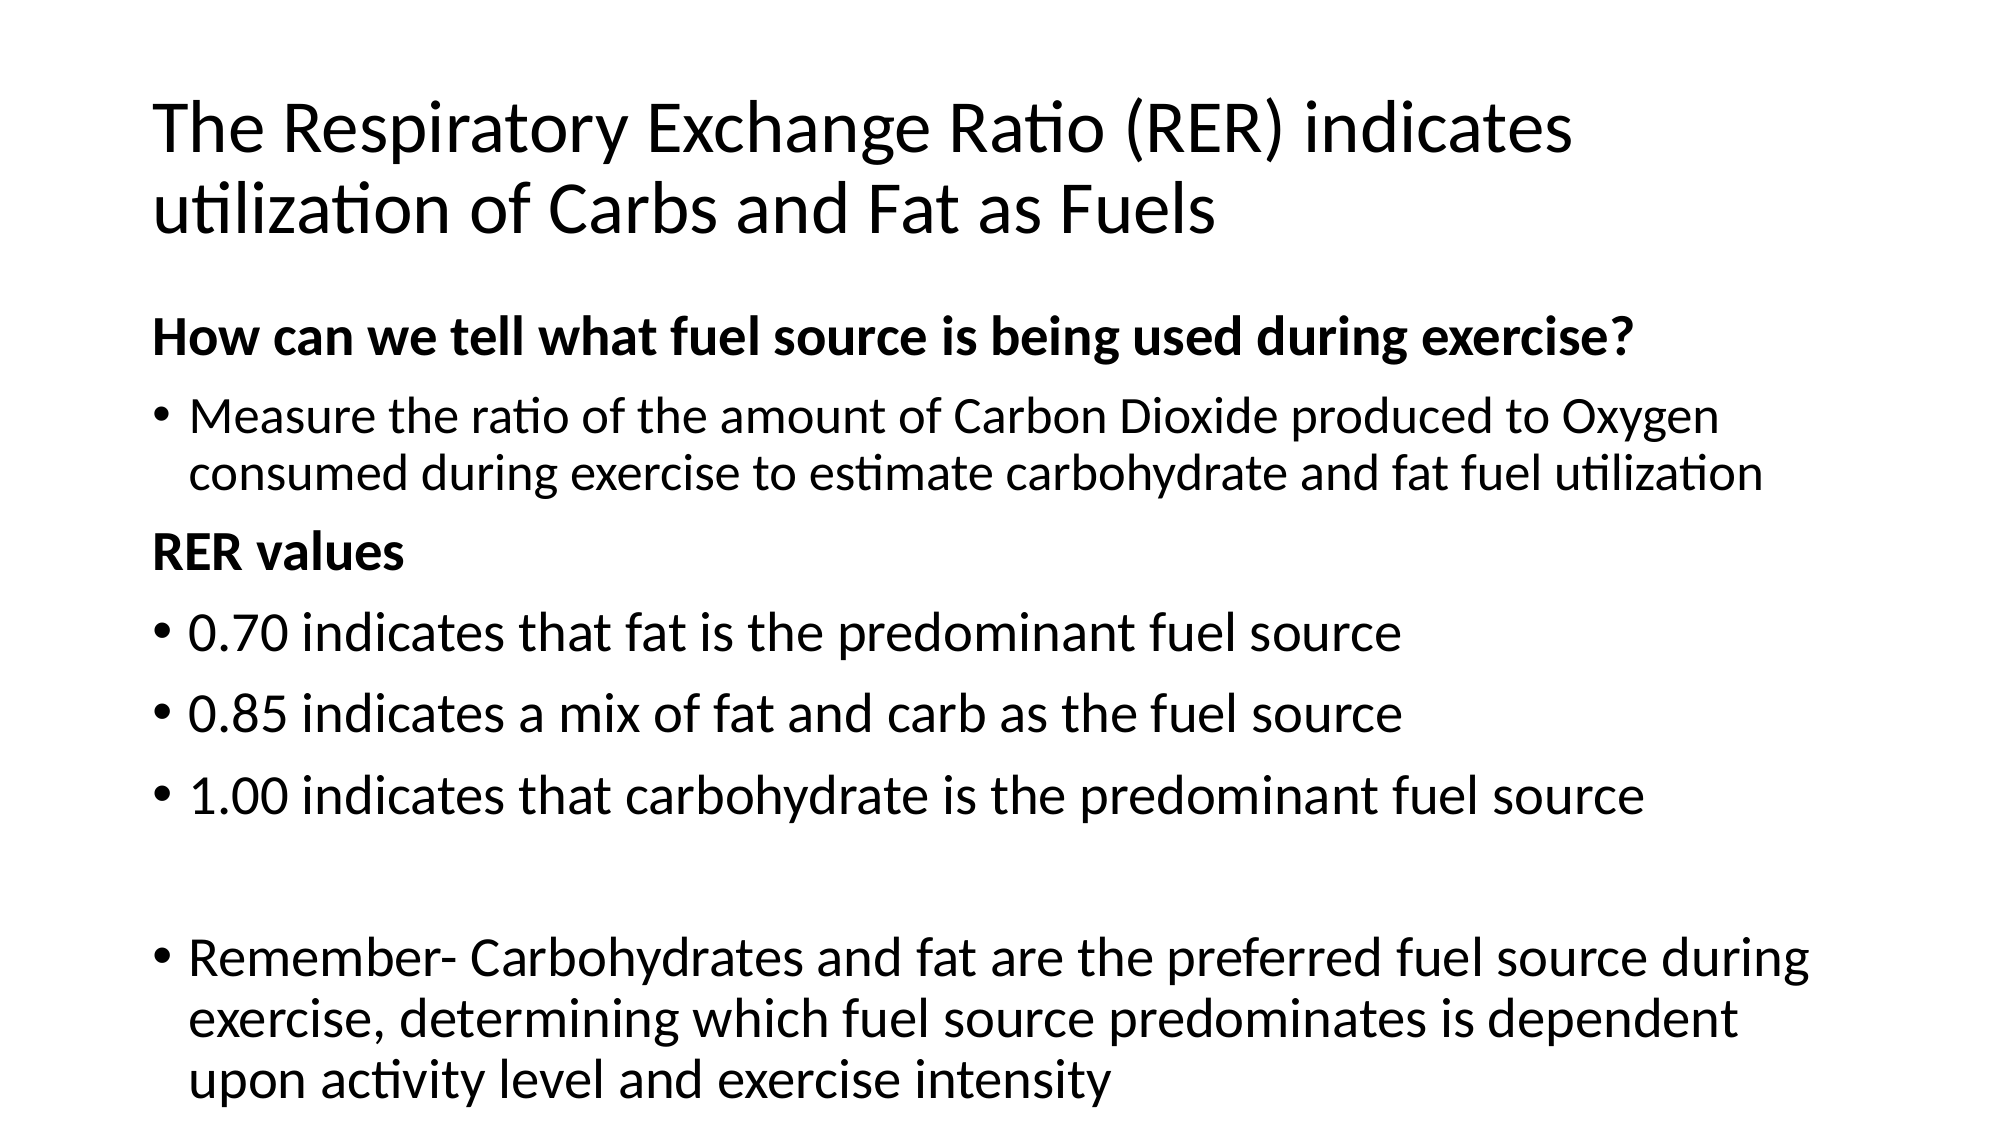

# The Respiratory Exchange Ratio (RER) indicates utilization of Carbs and Fat as Fuels
How can we tell what fuel source is being used during exercise?
Measure the ratio of the amount of Carbon Dioxide produced to Oxygen consumed during exercise to estimate carbohydrate and fat fuel utilization
RER values
0.70 indicates that fat is the predominant fuel source
0.85 indicates a mix of fat and carb as the fuel source
1.00 indicates that carbohydrate is the predominant fuel source

Remember- Carbohydrates and fat are the preferred fuel source during exercise, determining which fuel source predominates is dependent upon activity level and exercise intensity